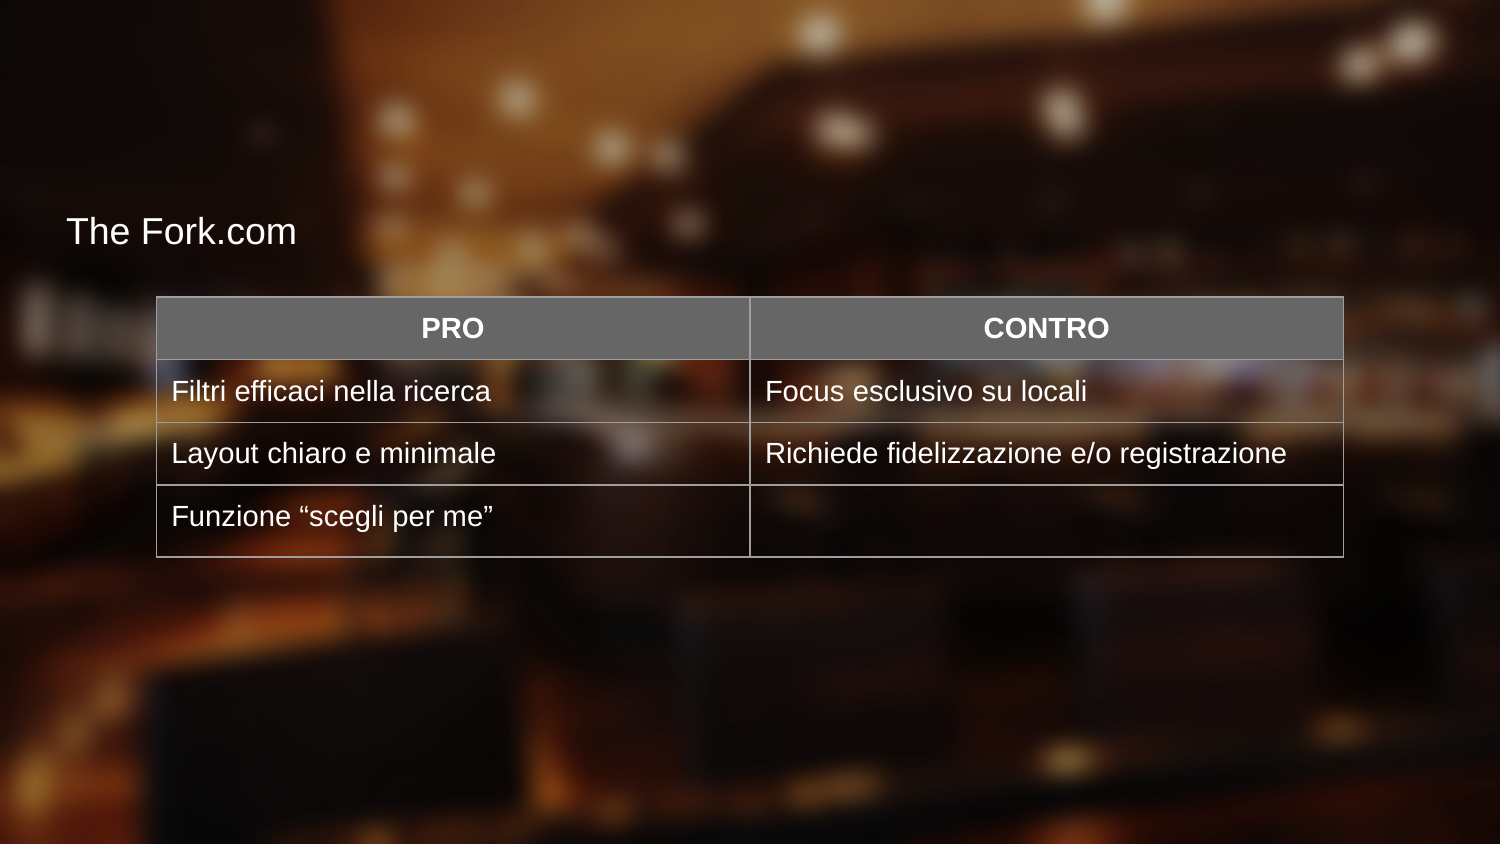

The Fork.com

| PRO | CONTRO |
| --- | --- |
| Filtri efficaci nella ricerca | Focus esclusivo su locali |
| Layout chiaro e minimale | Richiede fidelizzazione e/o registrazione |
| Funzione “scegli per me” |  |